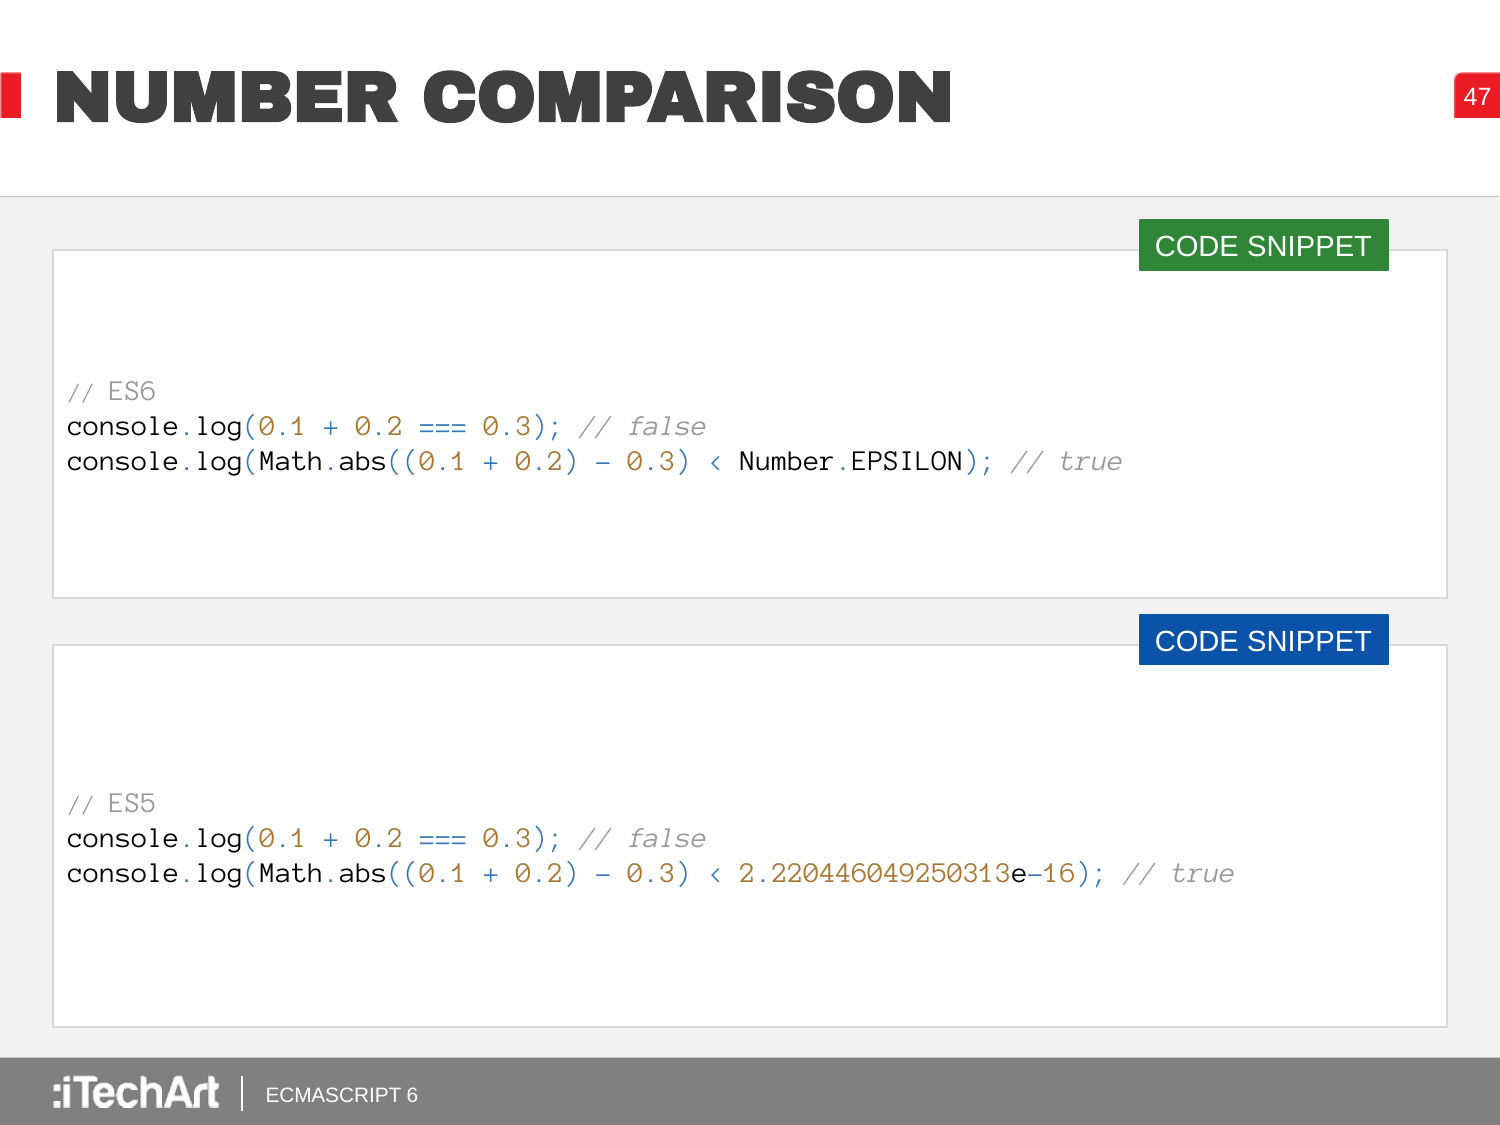

# NUMBER COMPARISON
CODE SNIPPET
// ES6
console.log(0.1 + 0.2 === 0.3); // false
console.log(Math.abs((0.1 + 0.2) - 0.3) < Number.EPSILON); // true
CODE SNIPPET
// ES5
console.log(0.1 + 0.2 === 0.3); // false
console.log(Math.abs((0.1 + 0.2) - 0.3) < 2.220446049250313e-16); // true
ECMASCRIPT 6